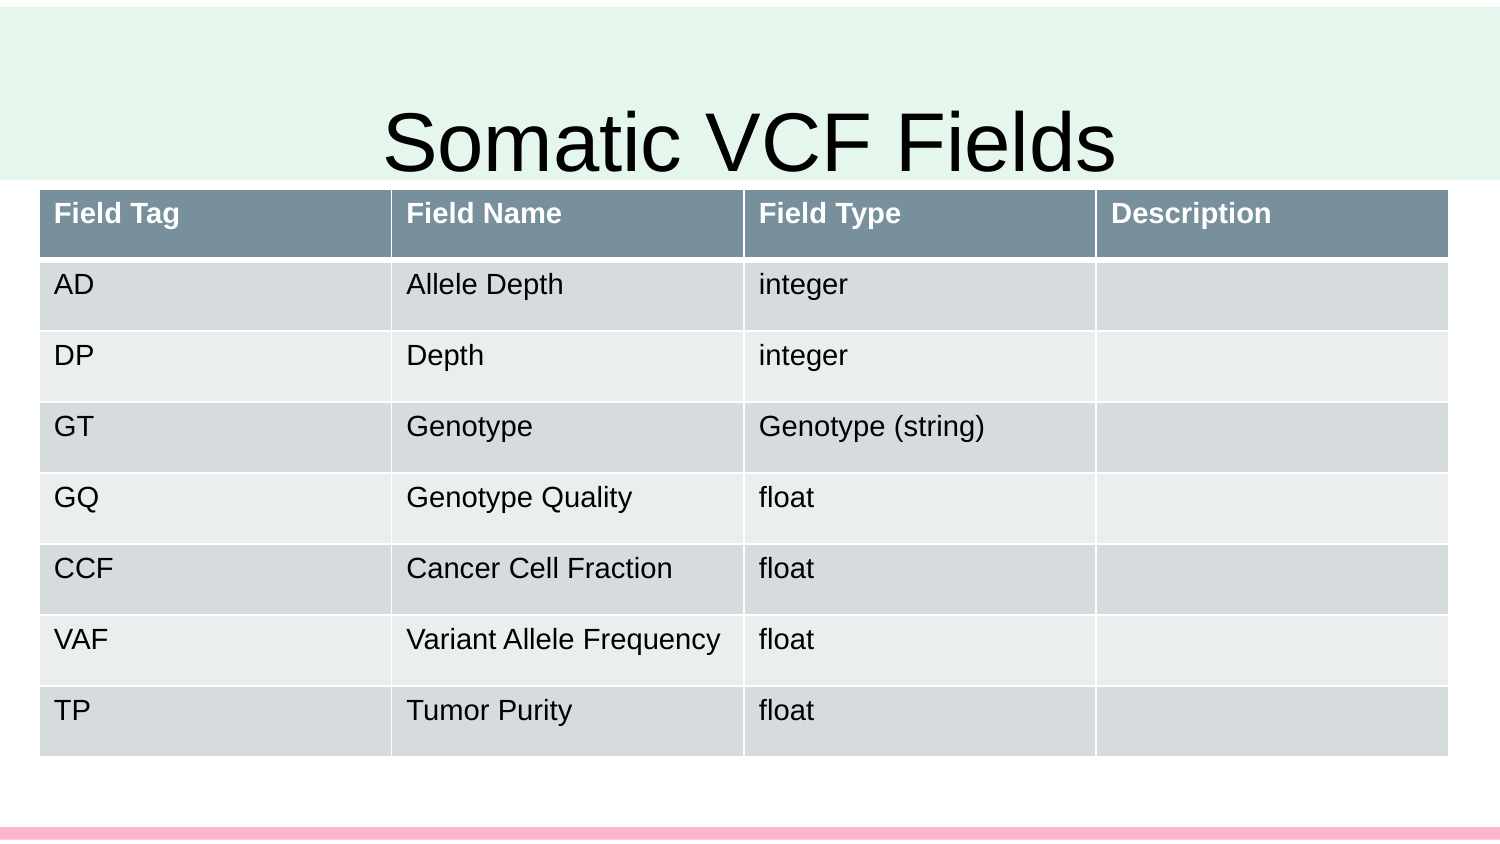

# Somatic VCF Fields
| Field Tag | Field Name | Field Type | Description |
| --- | --- | --- | --- |
| AD | Allele Depth | integer |  |
| DP | Depth | integer |  |
| GT | Genotype | Genotype (string) |  |
| GQ | Genotype Quality | float |  |
| CCF | Cancer Cell Fraction | float |  |
| VAF | Variant Allele Frequency | float |  |
| TP | Tumor Purity | float |  |